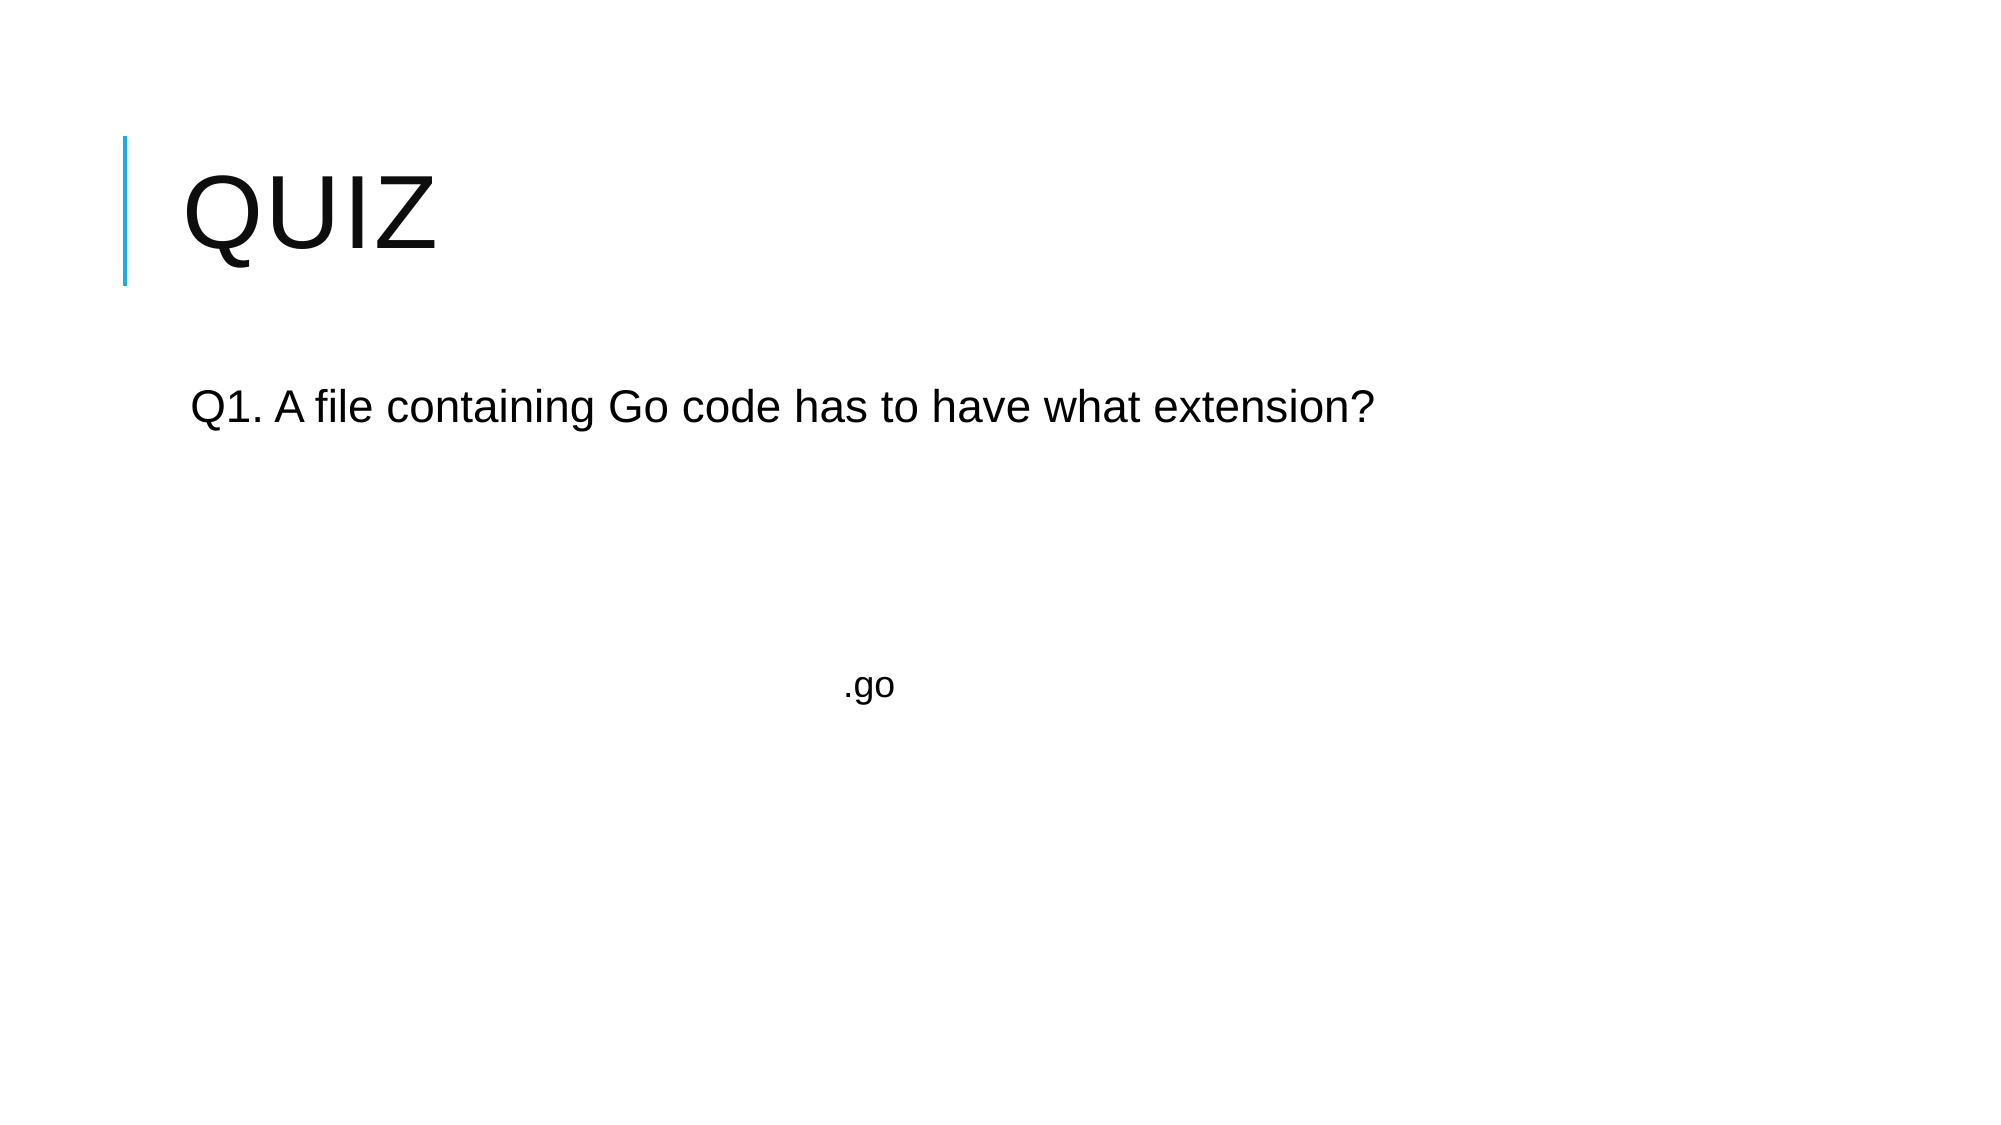

# Quiz
Q1. A file containing Go code has to have what extension?

.go